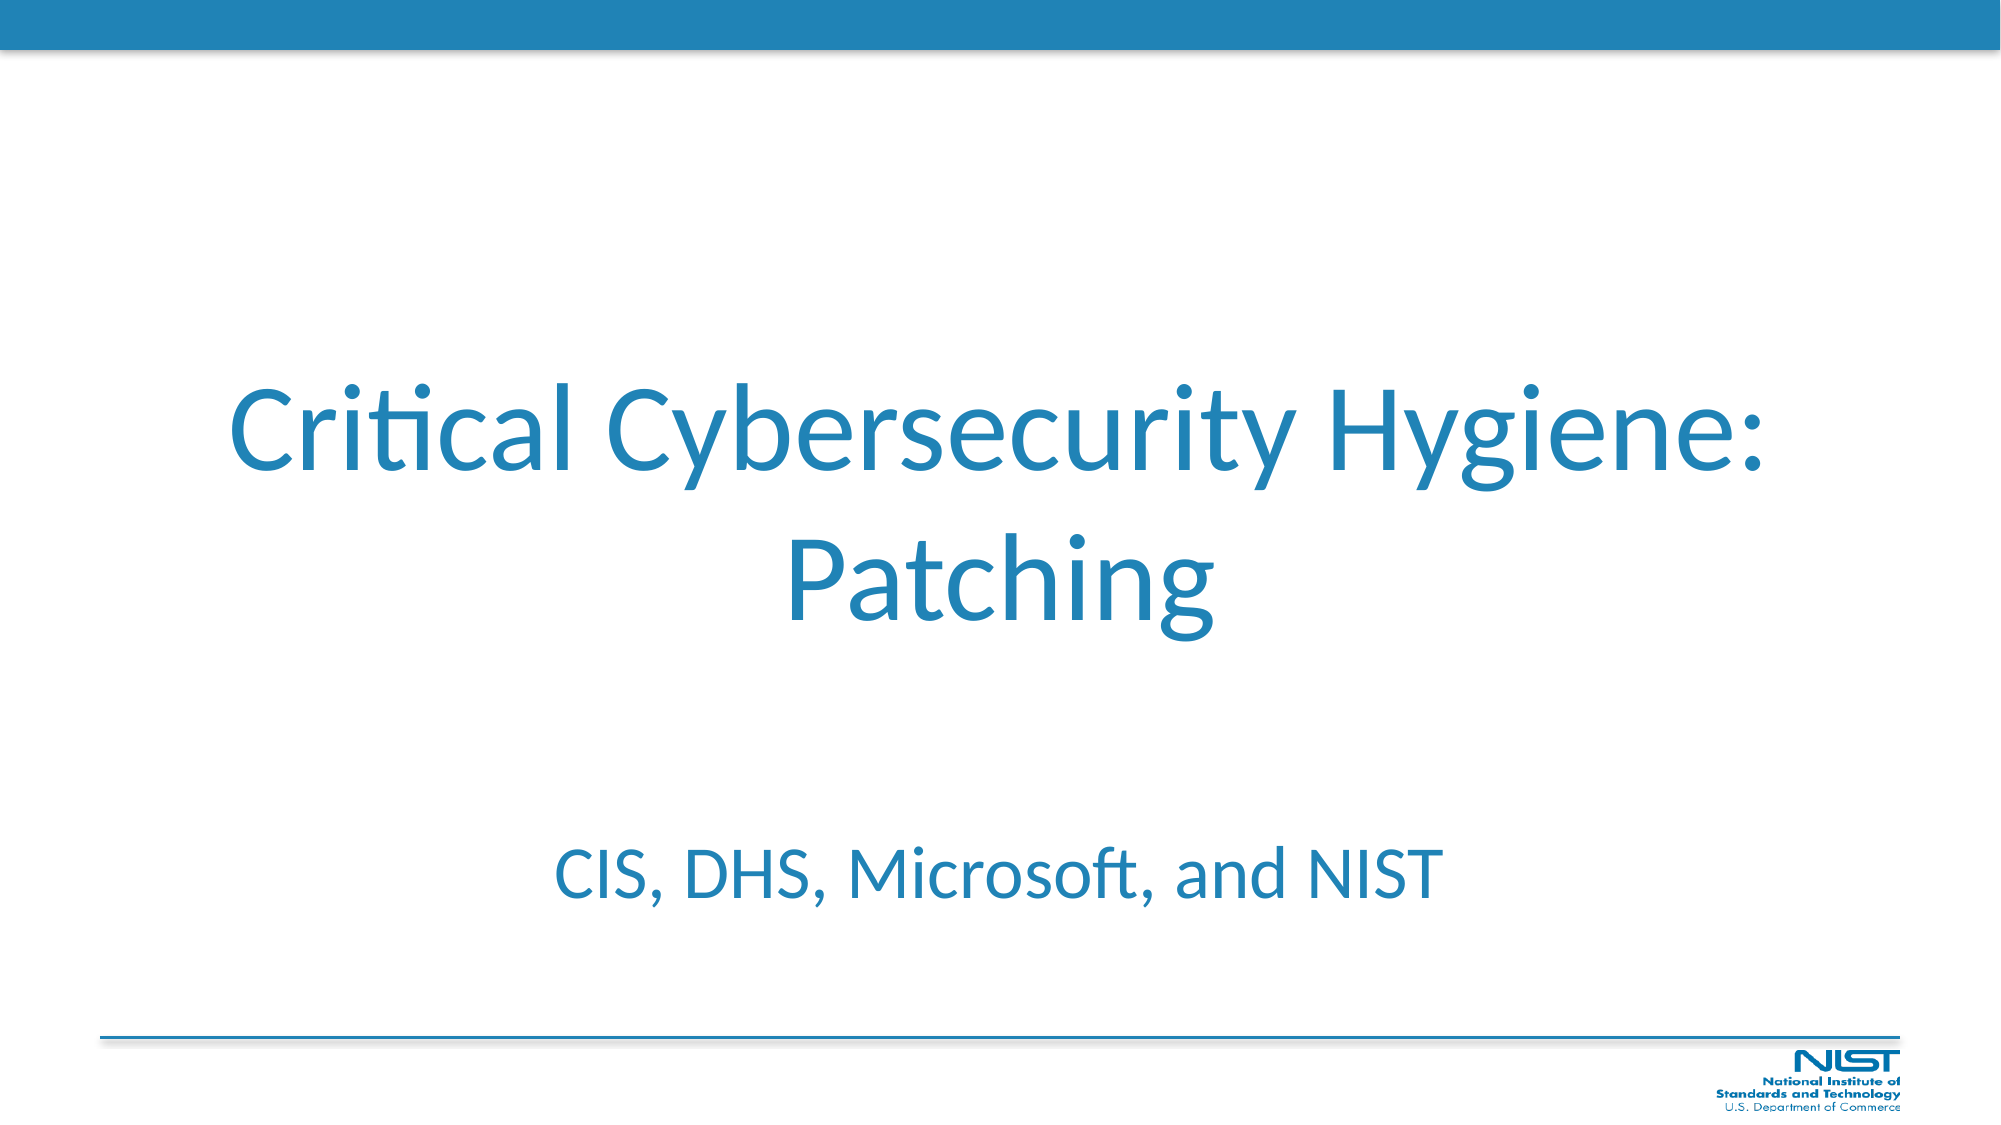

# Critical Cybersecurity Hygiene: Patching
CIS, DHS, Microsoft, and NIST
70